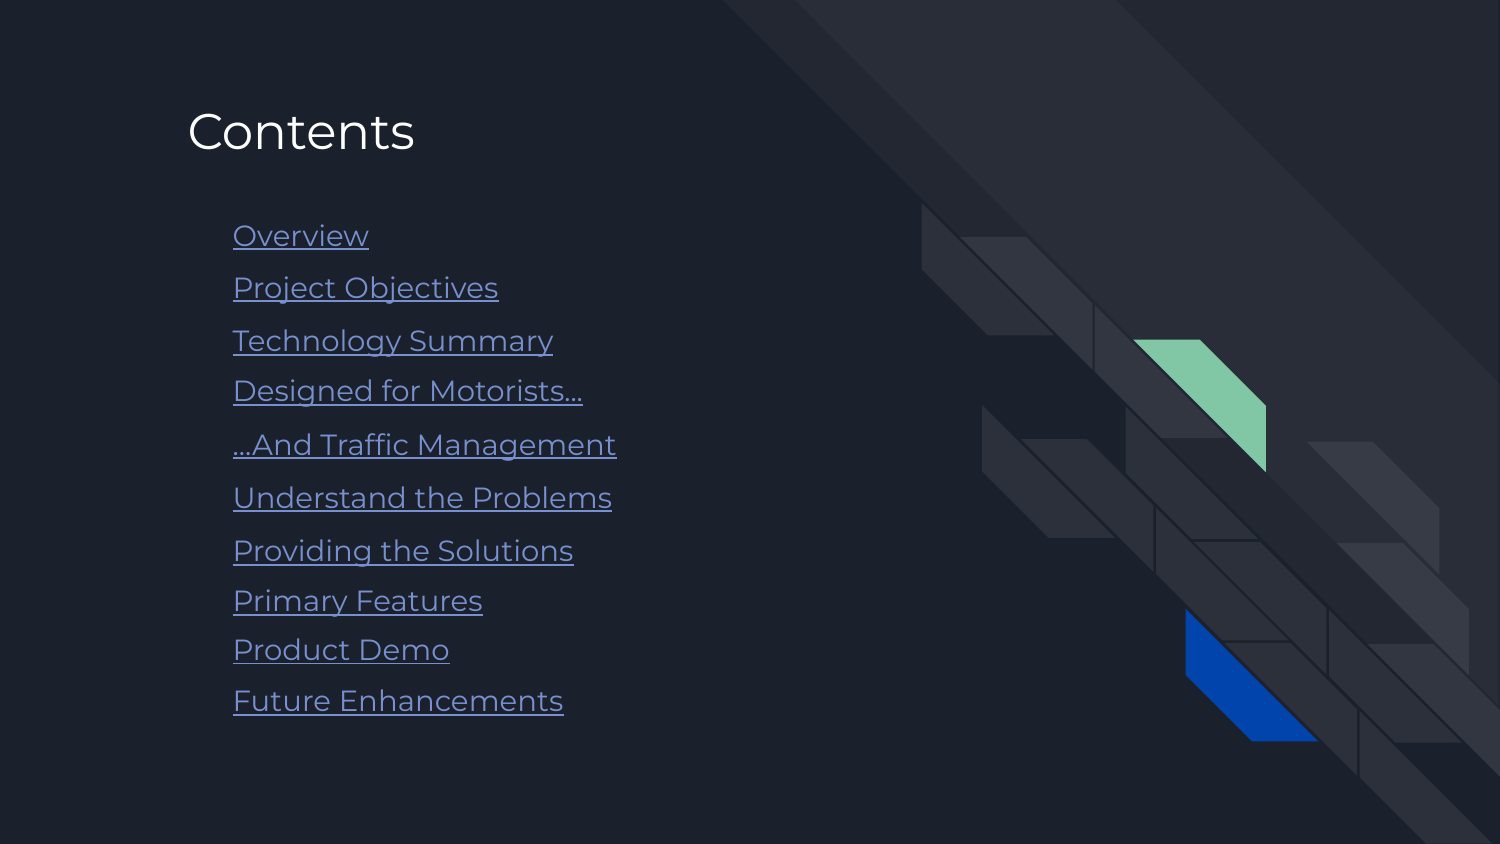

# Contents
Overview

Project Objectives
Technology Summary
Designed for Motorists...
...And Traffic Management
Understand the Problems
Providing the Solutions
Primary Features
Product Demo
Future Enhancements